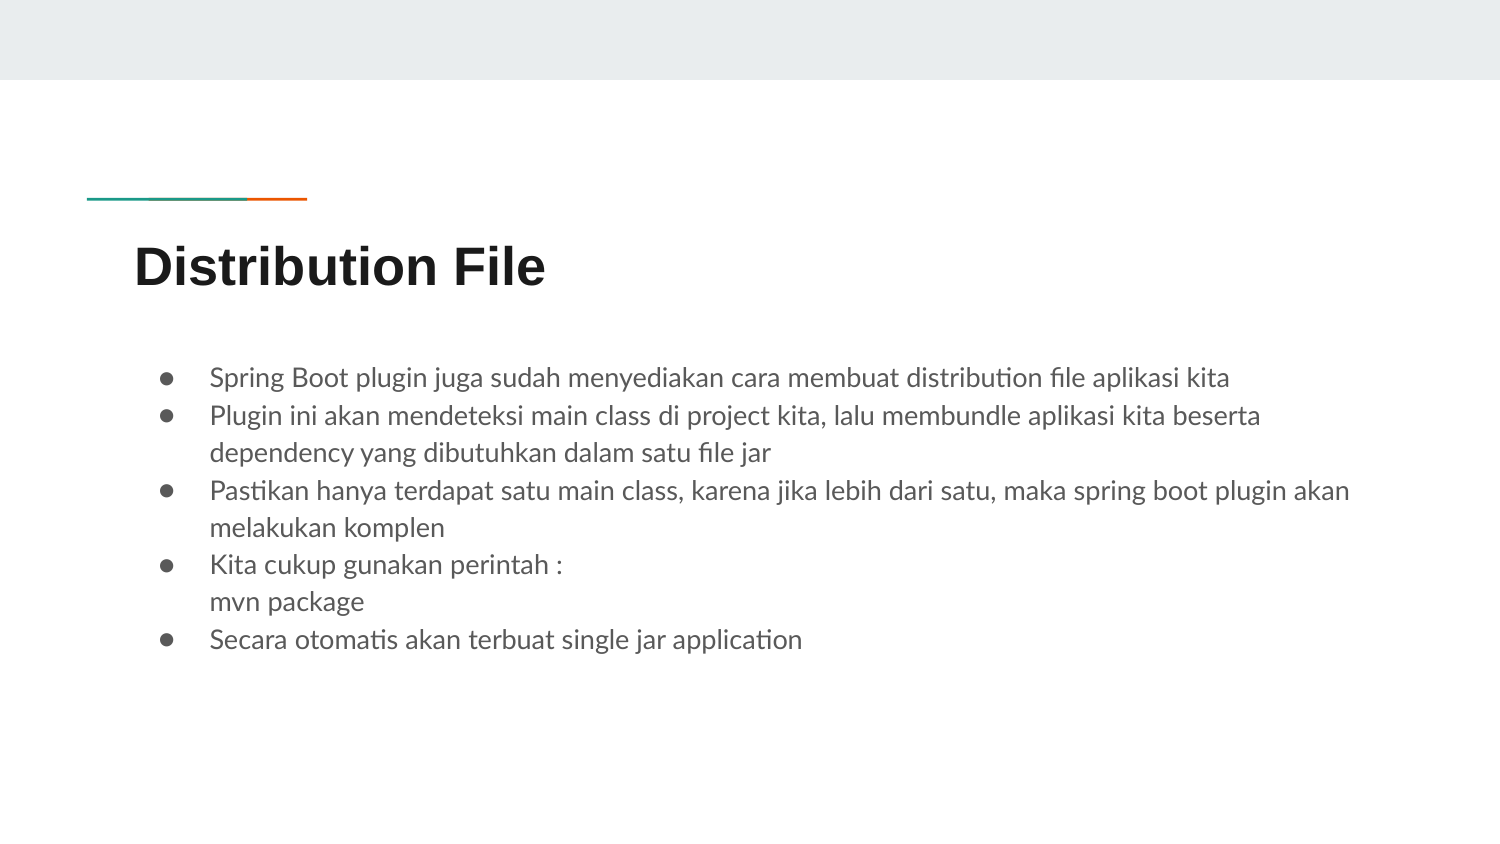

# Distribution File
Spring Boot plugin juga sudah menyediakan cara membuat distribution file aplikasi kita
Plugin ini akan mendeteksi main class di project kita, lalu membundle aplikasi kita beserta dependency yang dibutuhkan dalam satu file jar
Pastikan hanya terdapat satu main class, karena jika lebih dari satu, maka spring boot plugin akan melakukan komplen
Kita cukup gunakan perintah :
mvn package
Secara otomatis akan terbuat single jar application